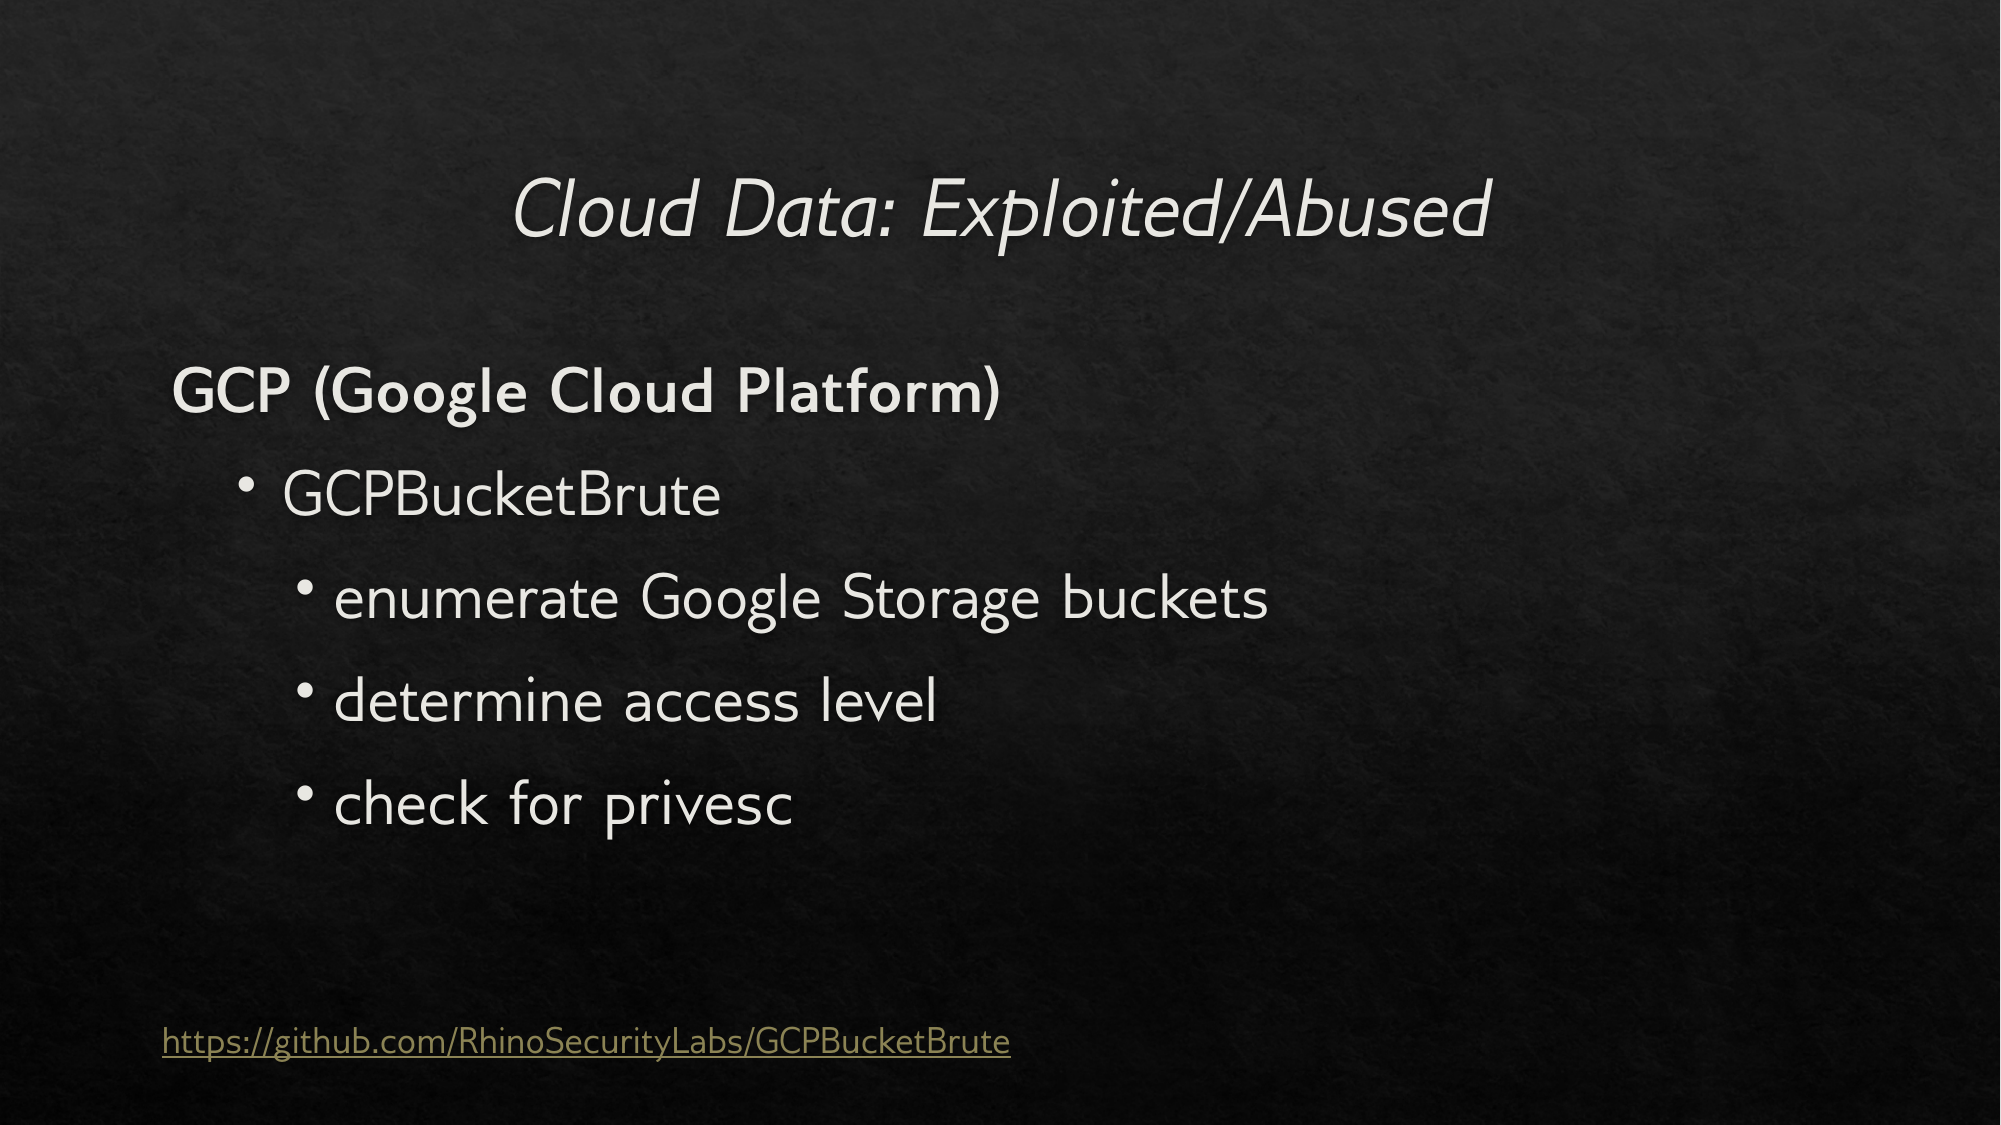

# Cloud Data: Exploited/Abused
GCP (Google Cloud Platform)
GCPBucketBrute
enumerate Google Storage buckets
determine access level
check for privesc

https://github.com/RhinoSecurityLabs/GCPBucketBrute